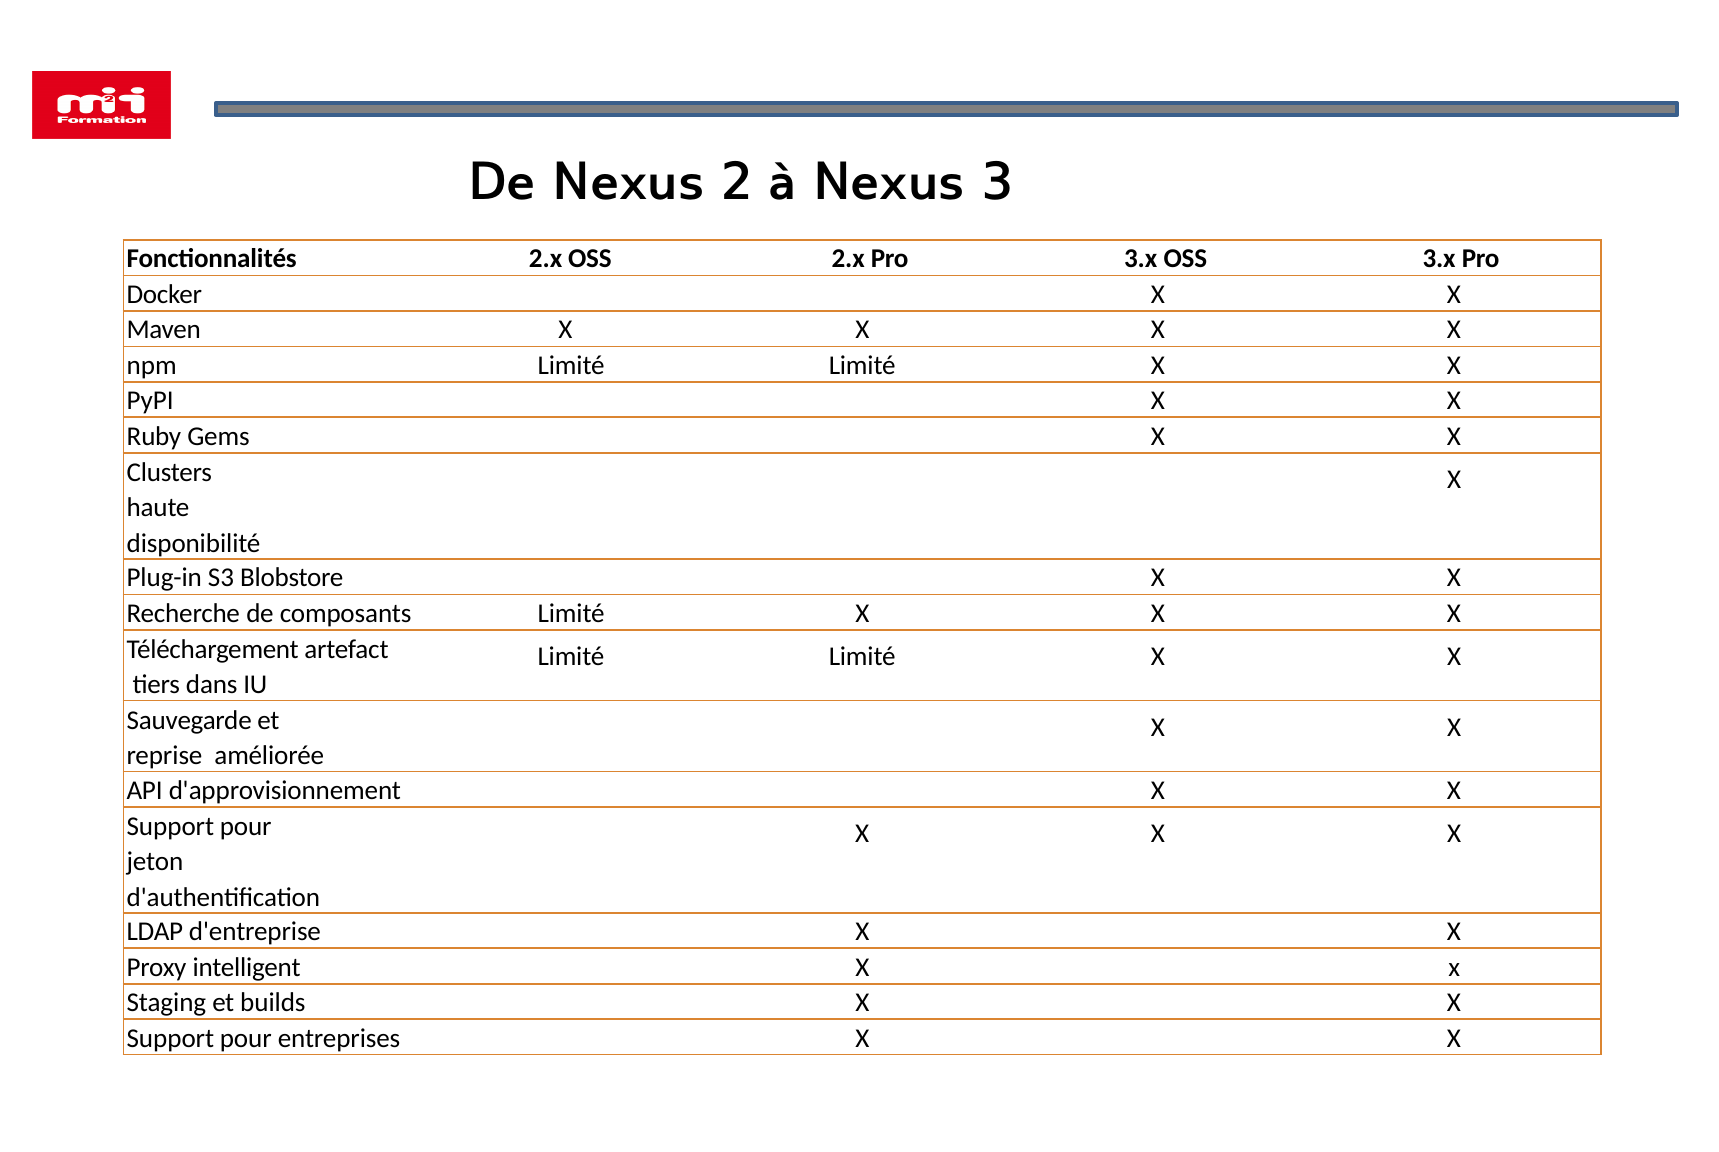

# De Nexus 2 à Nexus 3
| Fonctionnalités | 2.x OSS | 2.x Pro | 3.x OSS | 3.x Pro |
| --- | --- | --- | --- | --- |
| Docker |  |  | X | X |
| Maven | X | X | X | X |
| npm | Limité | Limité | X | X |
| PyPI |  |  | X | X |
| Ruby Gems |  |  | X | X |
| Clusters haute disponibilité |  |  |  | X |
| Plug-in S3 Blobstore |  |  | X | X |
| Recherche de composants | Limité | X | X | X |
| Téléchargement artefact tiers dans IU | Limité | Limité | X | X |
| Sauvegarde et reprise améliorée |  |  | X | X |
| API d'approvisionnement |  |  | X | X |
| Support pour jeton d'authentification |  | X | X | X |
| LDAP d'entreprise |  | X |  | X |
| Proxy intelligent |  | X |  | x |
| Staging et builds |  | X |  | X |
| Support pour entreprises |  | X |  | X |
123